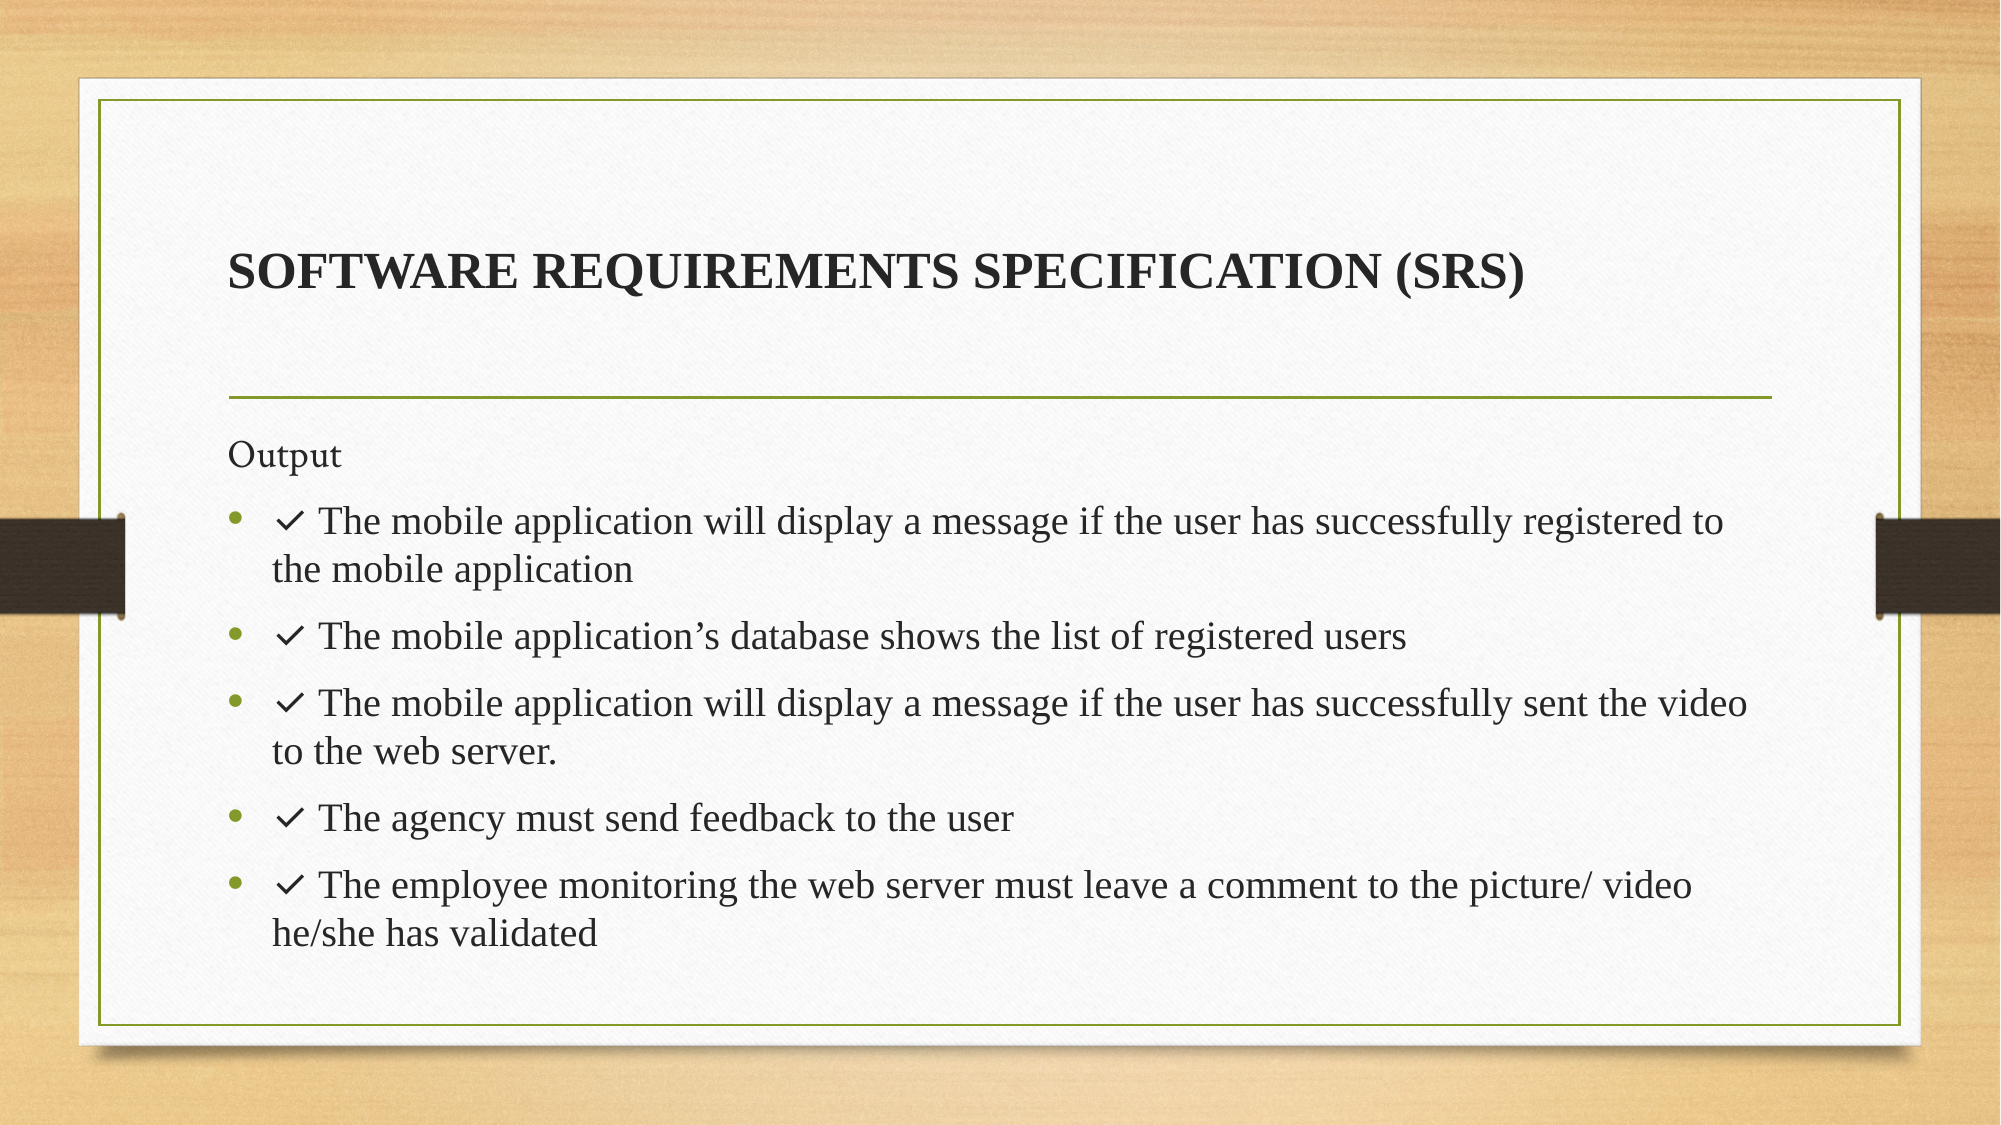

# SOFTWARE REQUIREMENTS SPECIFICATION (SRS)
Output
✓ The mobile application will display a message if the user has successfully registered to the mobile application
✓ The mobile application’s database shows the list of registered users
✓ The mobile application will display a message if the user has successfully sent the video to the web server.
✓ The agency must send feedback to the user
✓ The employee monitoring the web server must leave a comment to the picture/ video he/she has validated